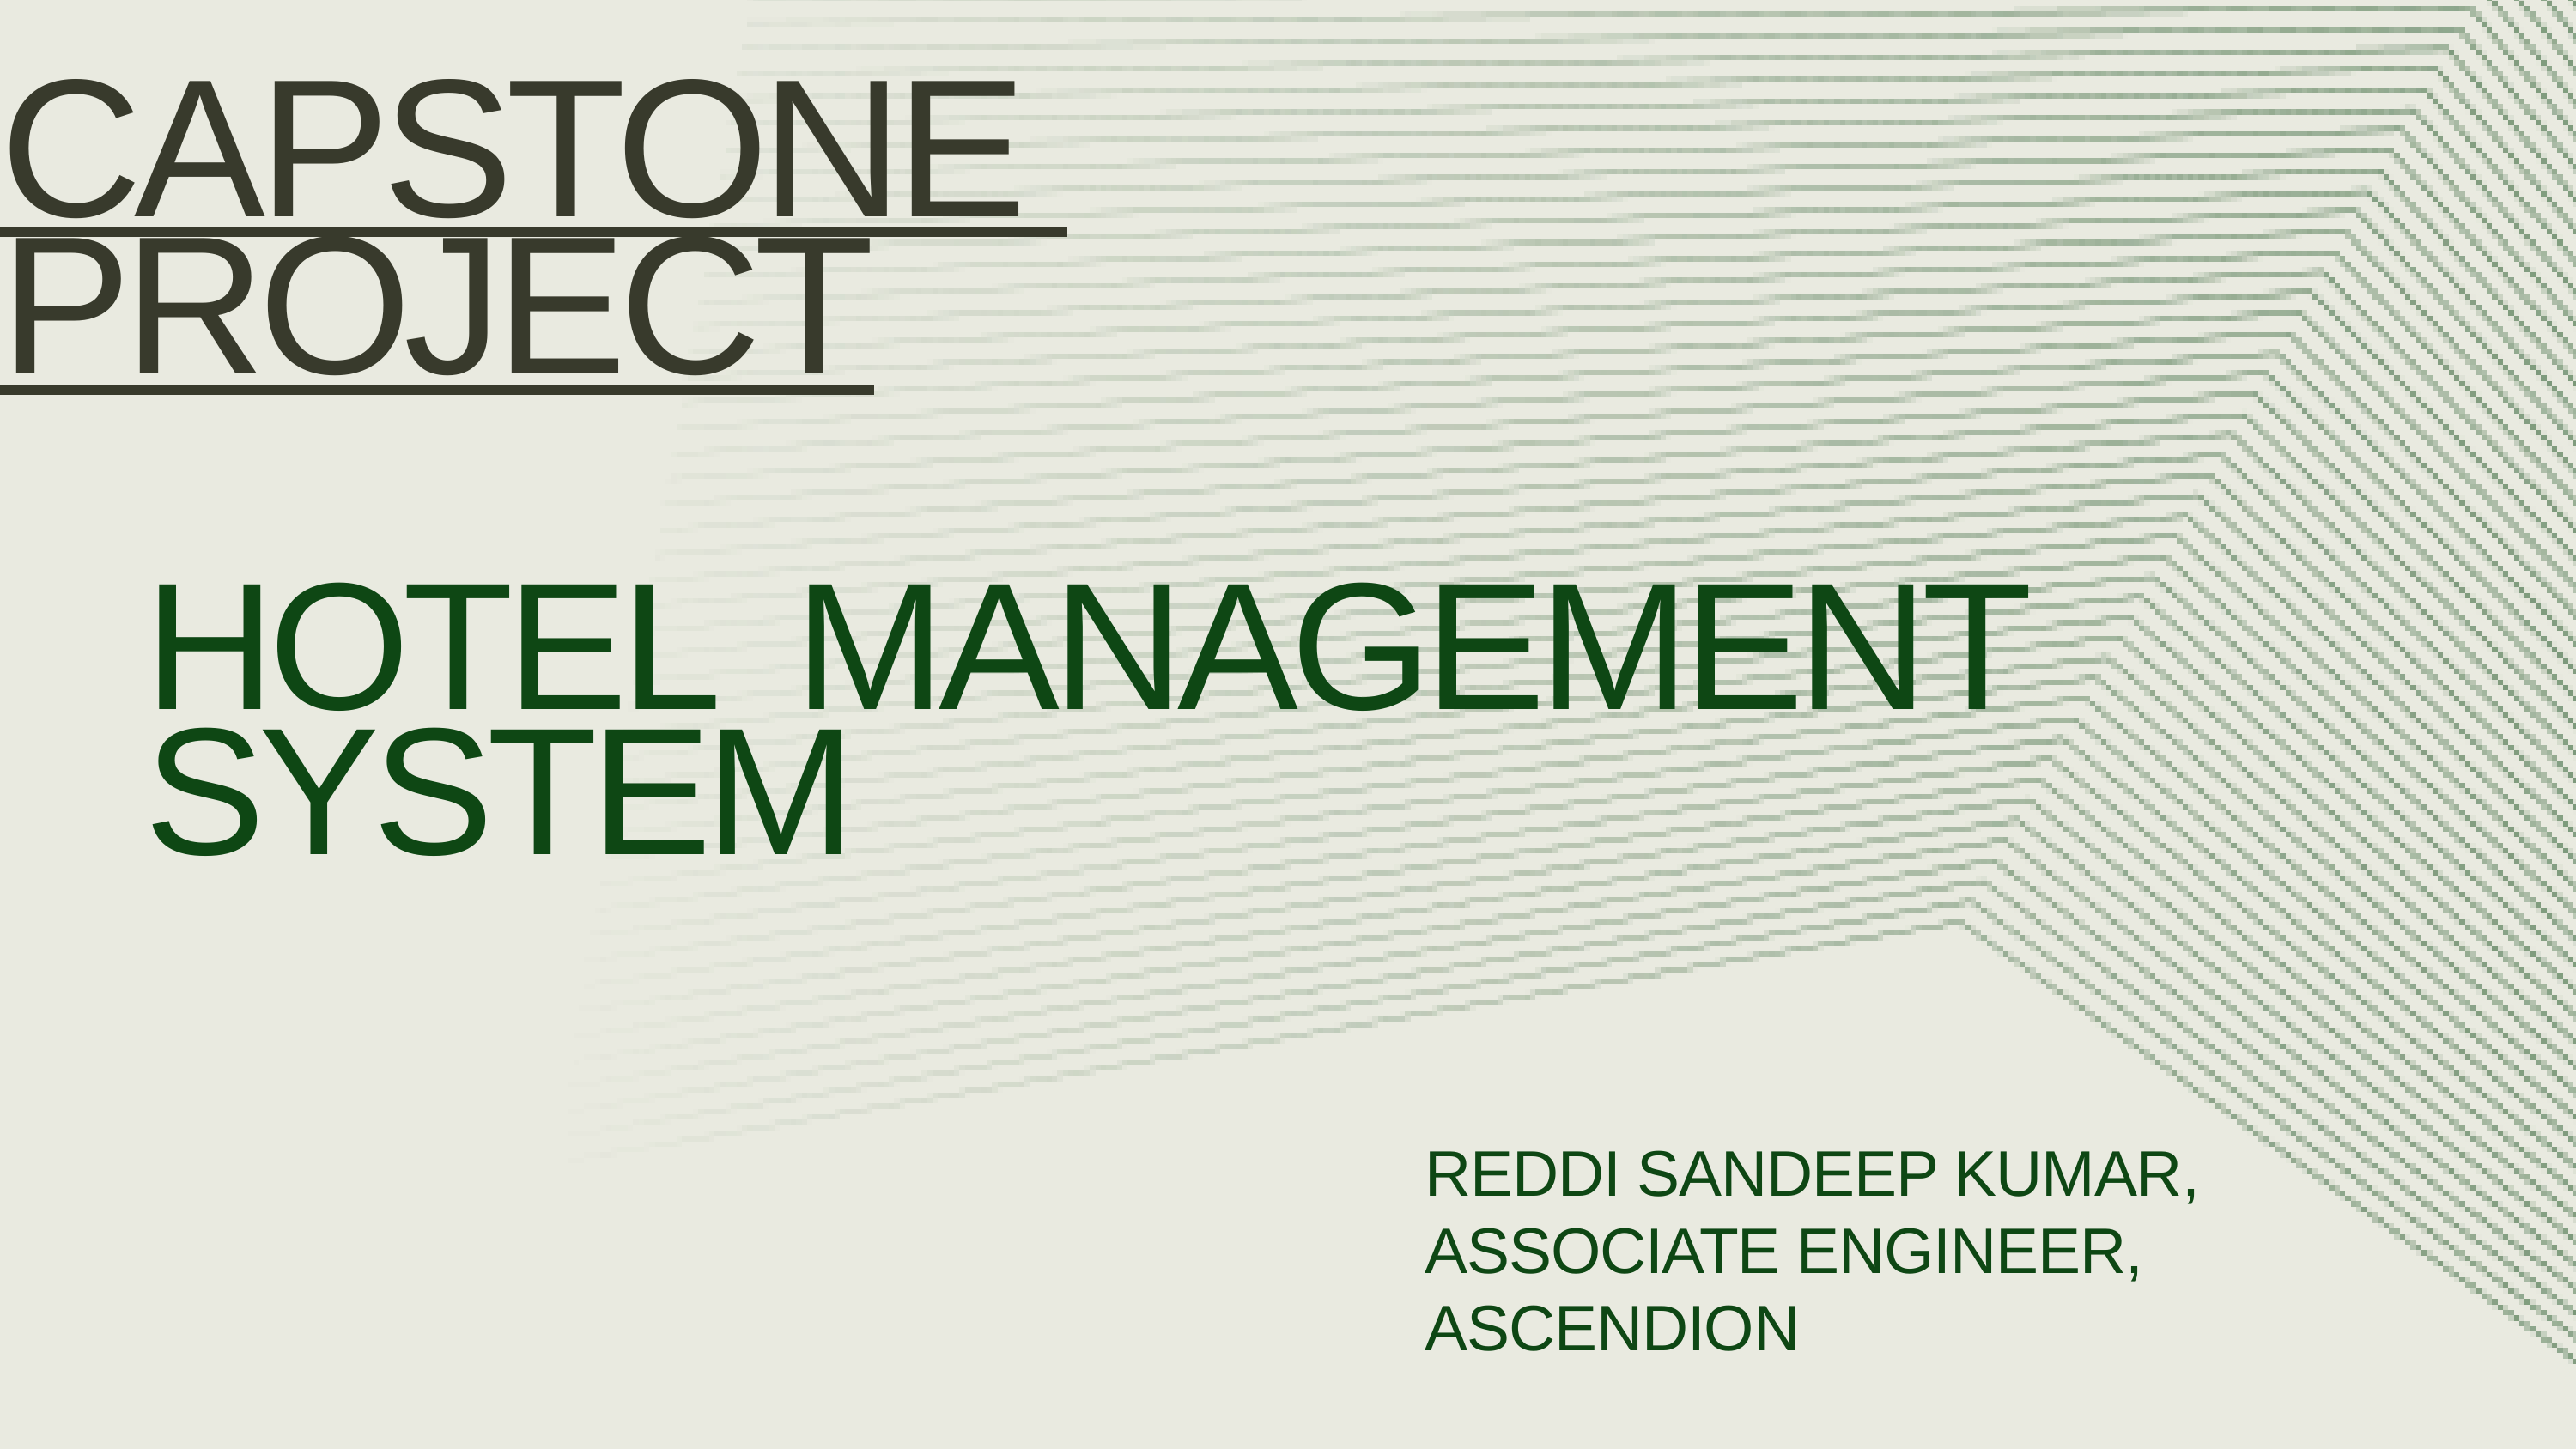

CAPSTONE  PROJECT
HOTEL  MANAGEMENT  SYSTEM
REDDI SANDEEP KUMAR,
ASSOCIATE ENGINEER,
ASCENDION